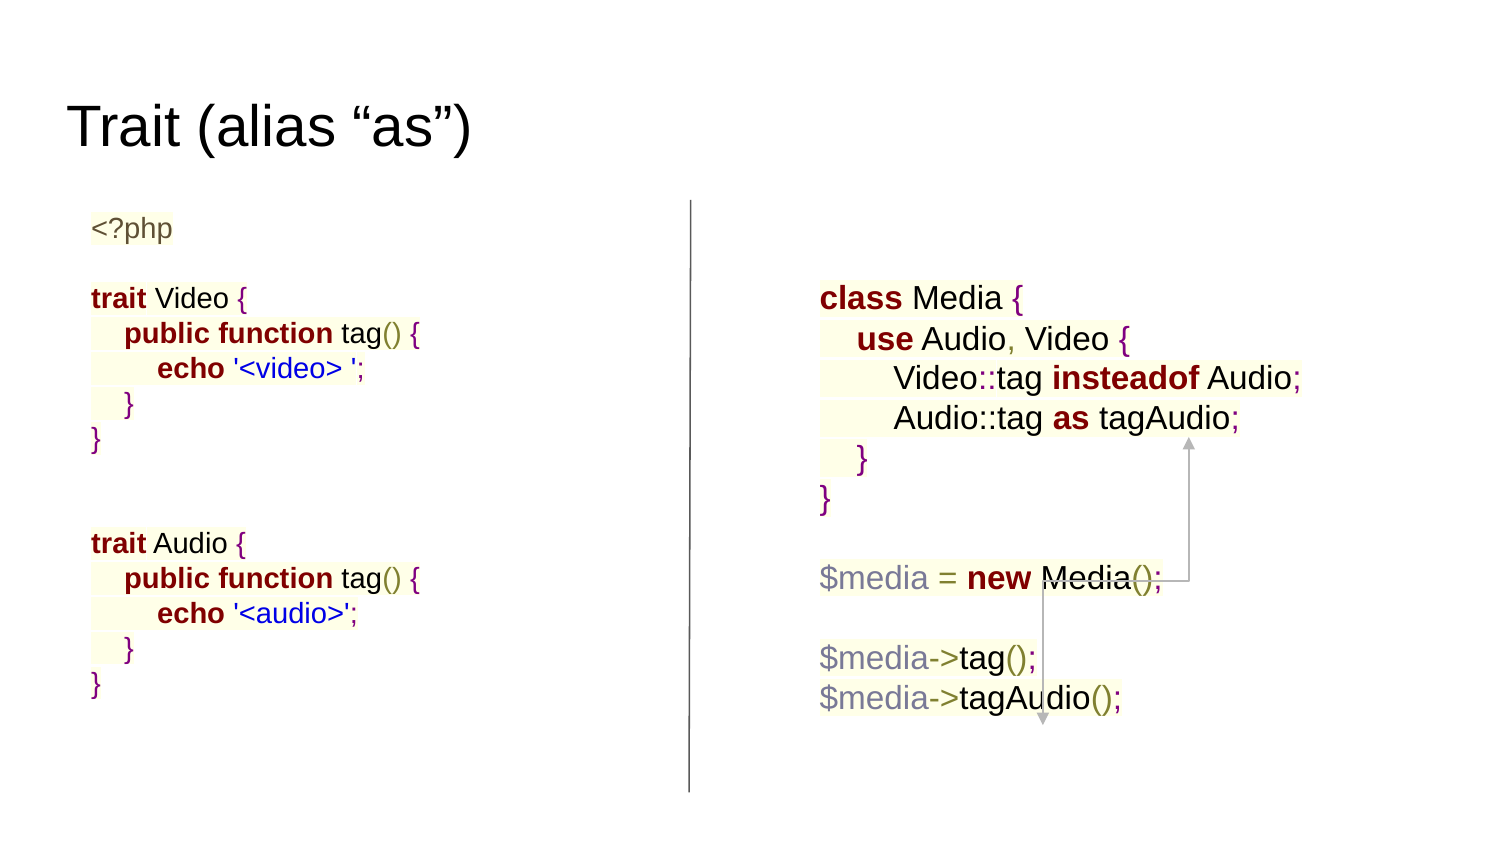

# Trait (alias “as”)
<?php
trait Video {
    public function tag() {
        echo '<video> ';
    }
}
trait Audio {
    public function tag() {
        echo '<audio>';
    }
}
class Media {
    use Audio, Video {
        Video::tag insteadof Audio;
        Audio::tag as tagAudio;
    }
}
$media = new Media();
$media->tag();
$media->tagAudio();